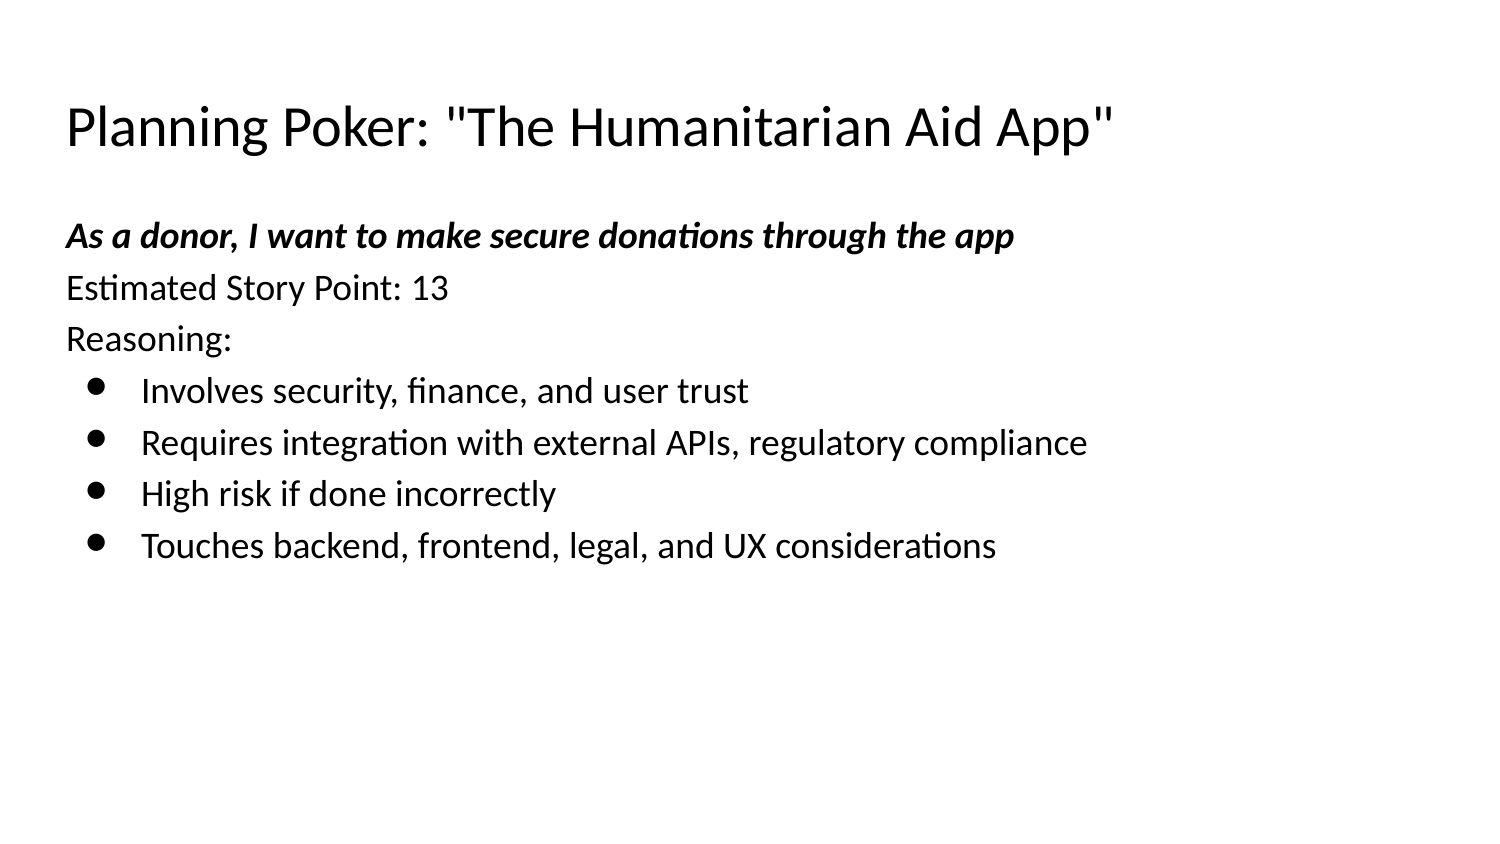

# Planning Poker: "The Humanitarian Aid App"
As a donor, I want to make secure donations through the app
Estimated Story Point: 13
Reasoning:
Involves security, finance, and user trust
Requires integration with external APIs, regulatory compliance
High risk if done incorrectly
Touches backend, frontend, legal, and UX considerations